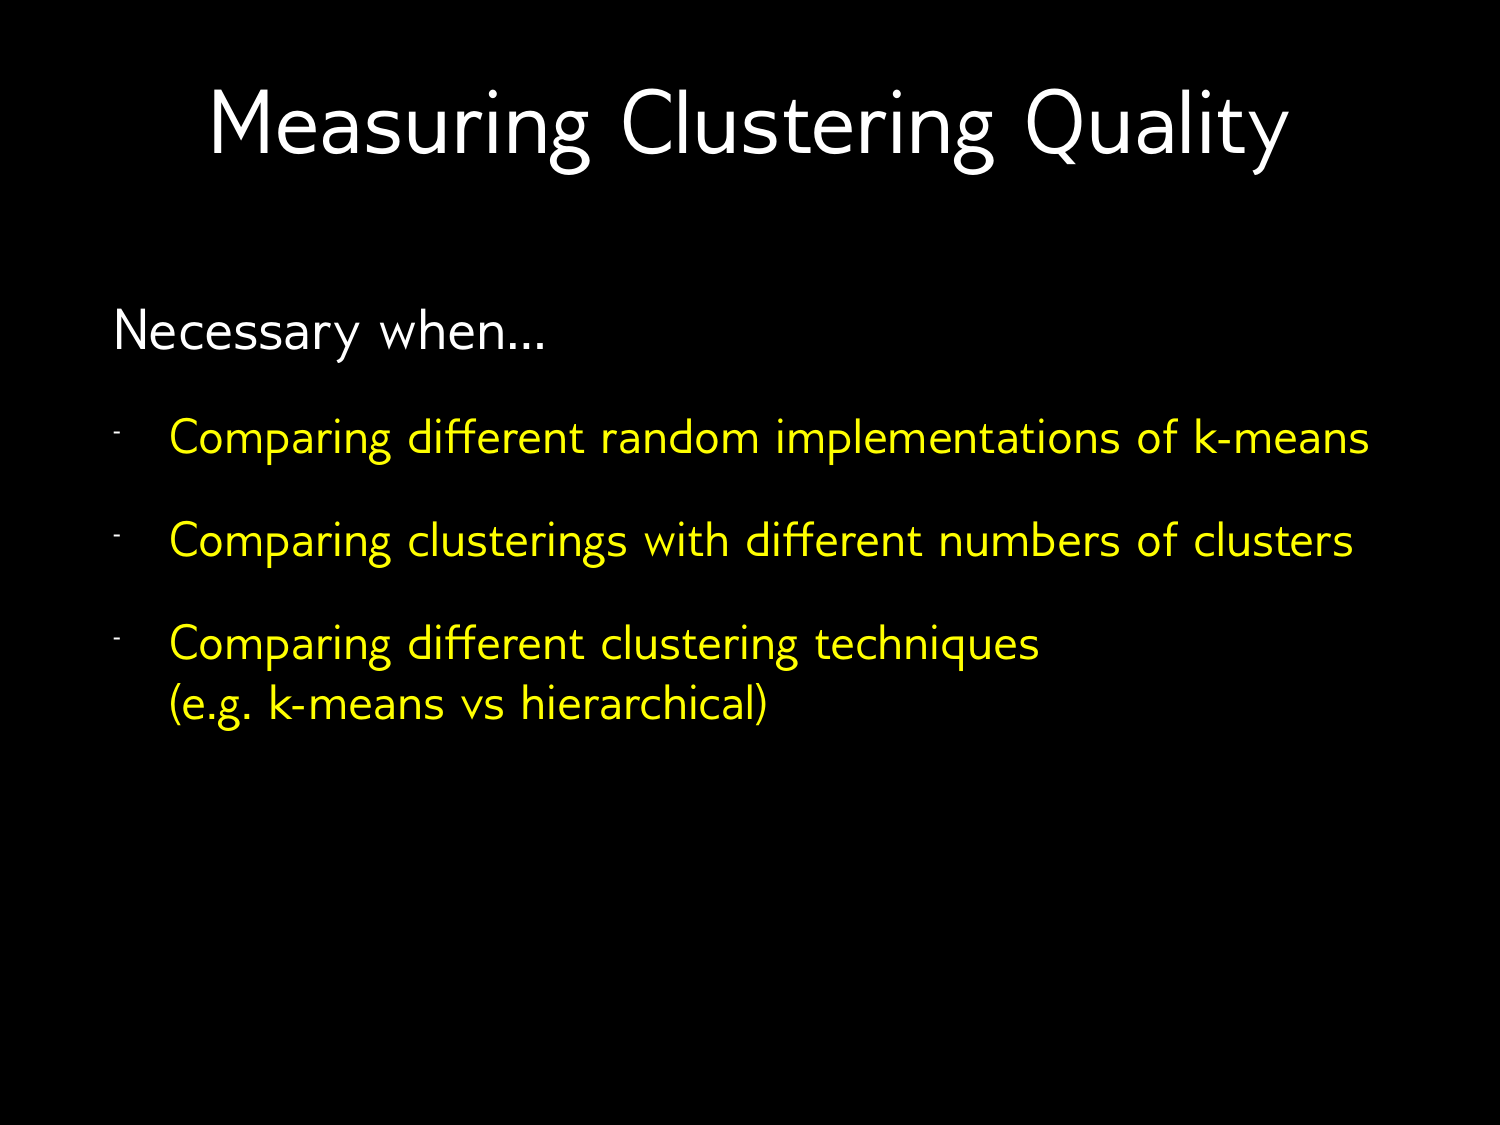

# Measuring Clustering Quality
Necessary when…
Comparing different random implementations of k-means
Comparing clusterings with different numbers of clusters
Comparing different clustering techniques
(e.g. k-means vs hierarchical)